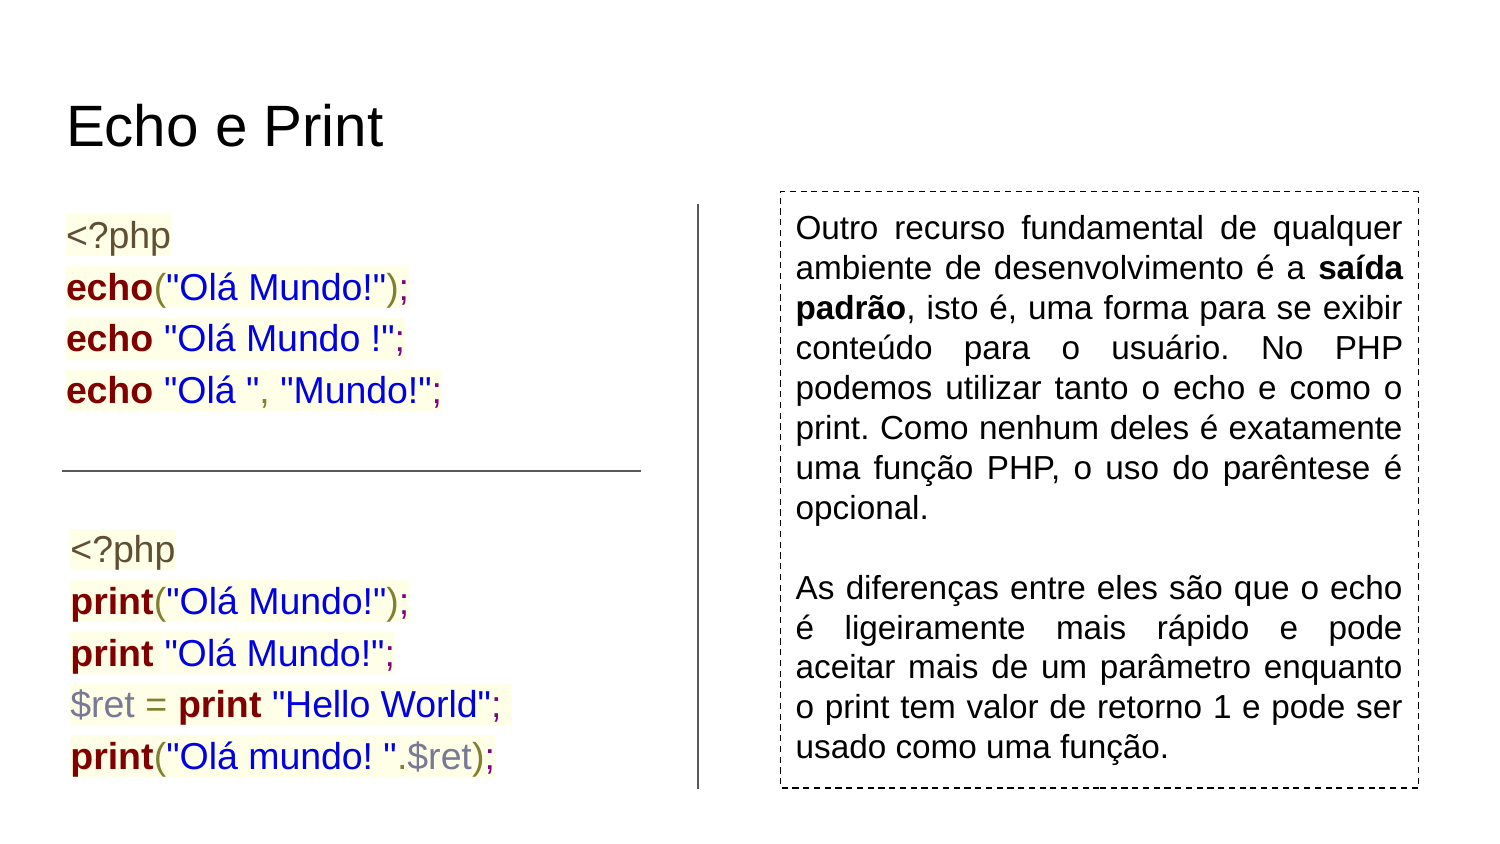

# Echo e Print
<?php
echo("Olá Mundo!");
echo "Olá Mundo !";
echo "Olá ", "Mundo!";

Outro recurso fundamental de qualquer ambiente de desenvolvimento é a saída padrão, isto é, uma forma para se exibir conteúdo para o usuário. No PHP podemos utilizar tanto o echo e como o print. Como nenhum deles é exatamente uma função PHP, o uso do parêntese é opcional.
As diferenças entre eles são que o echo é ligeiramente mais rápido e pode aceitar mais de um parâmetro enquanto o print tem valor de retorno 1 e pode ser usado como uma função.
<?php
print("Olá Mundo!");
print "Olá Mundo!";
$ret = print "Hello World";
print("Olá mundo! ".$ret);